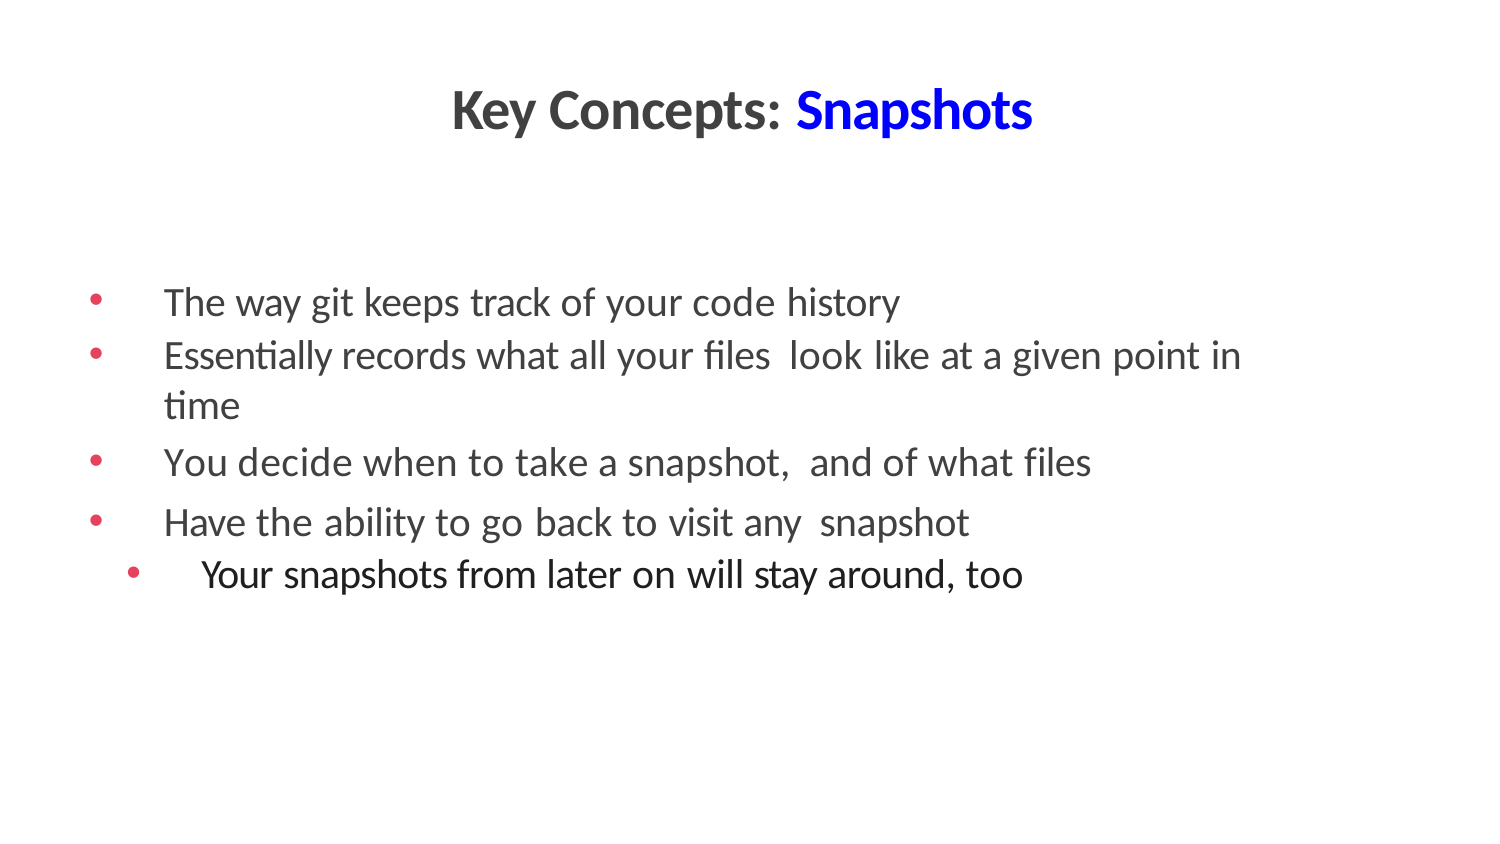

# Key Concepts: Snapshots
The way git keeps track of your code history
Essentially records what all your files look like at a given point in time
You decide when to take a snapshot,  and of what files
Have the ability to go back to visit any snapshot
Your snapshots from later on will stay around, too